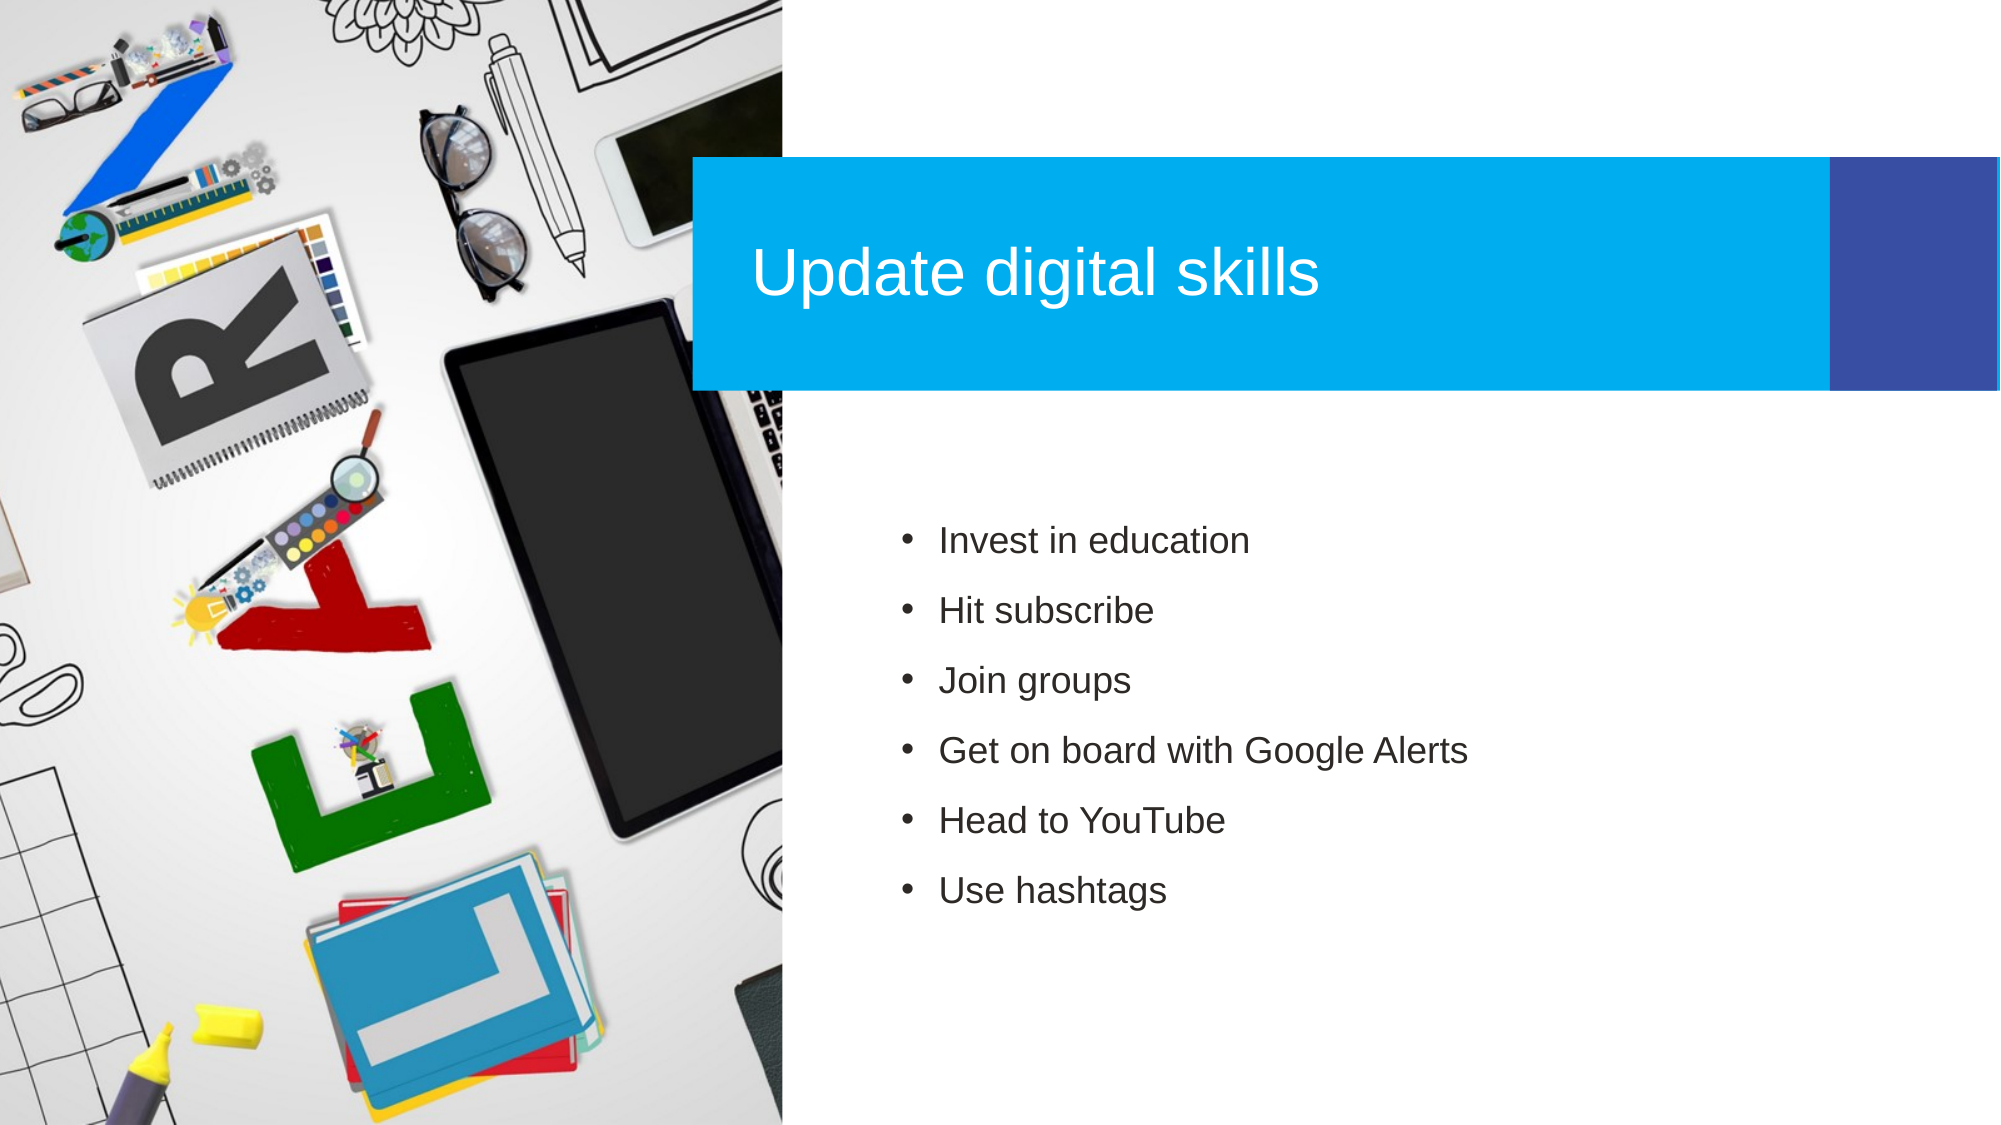

Update digital skills

Invest in education
Hit subscribe
Join groups
Get on board with Google Alerts
Head to YouTube
Use hashtags